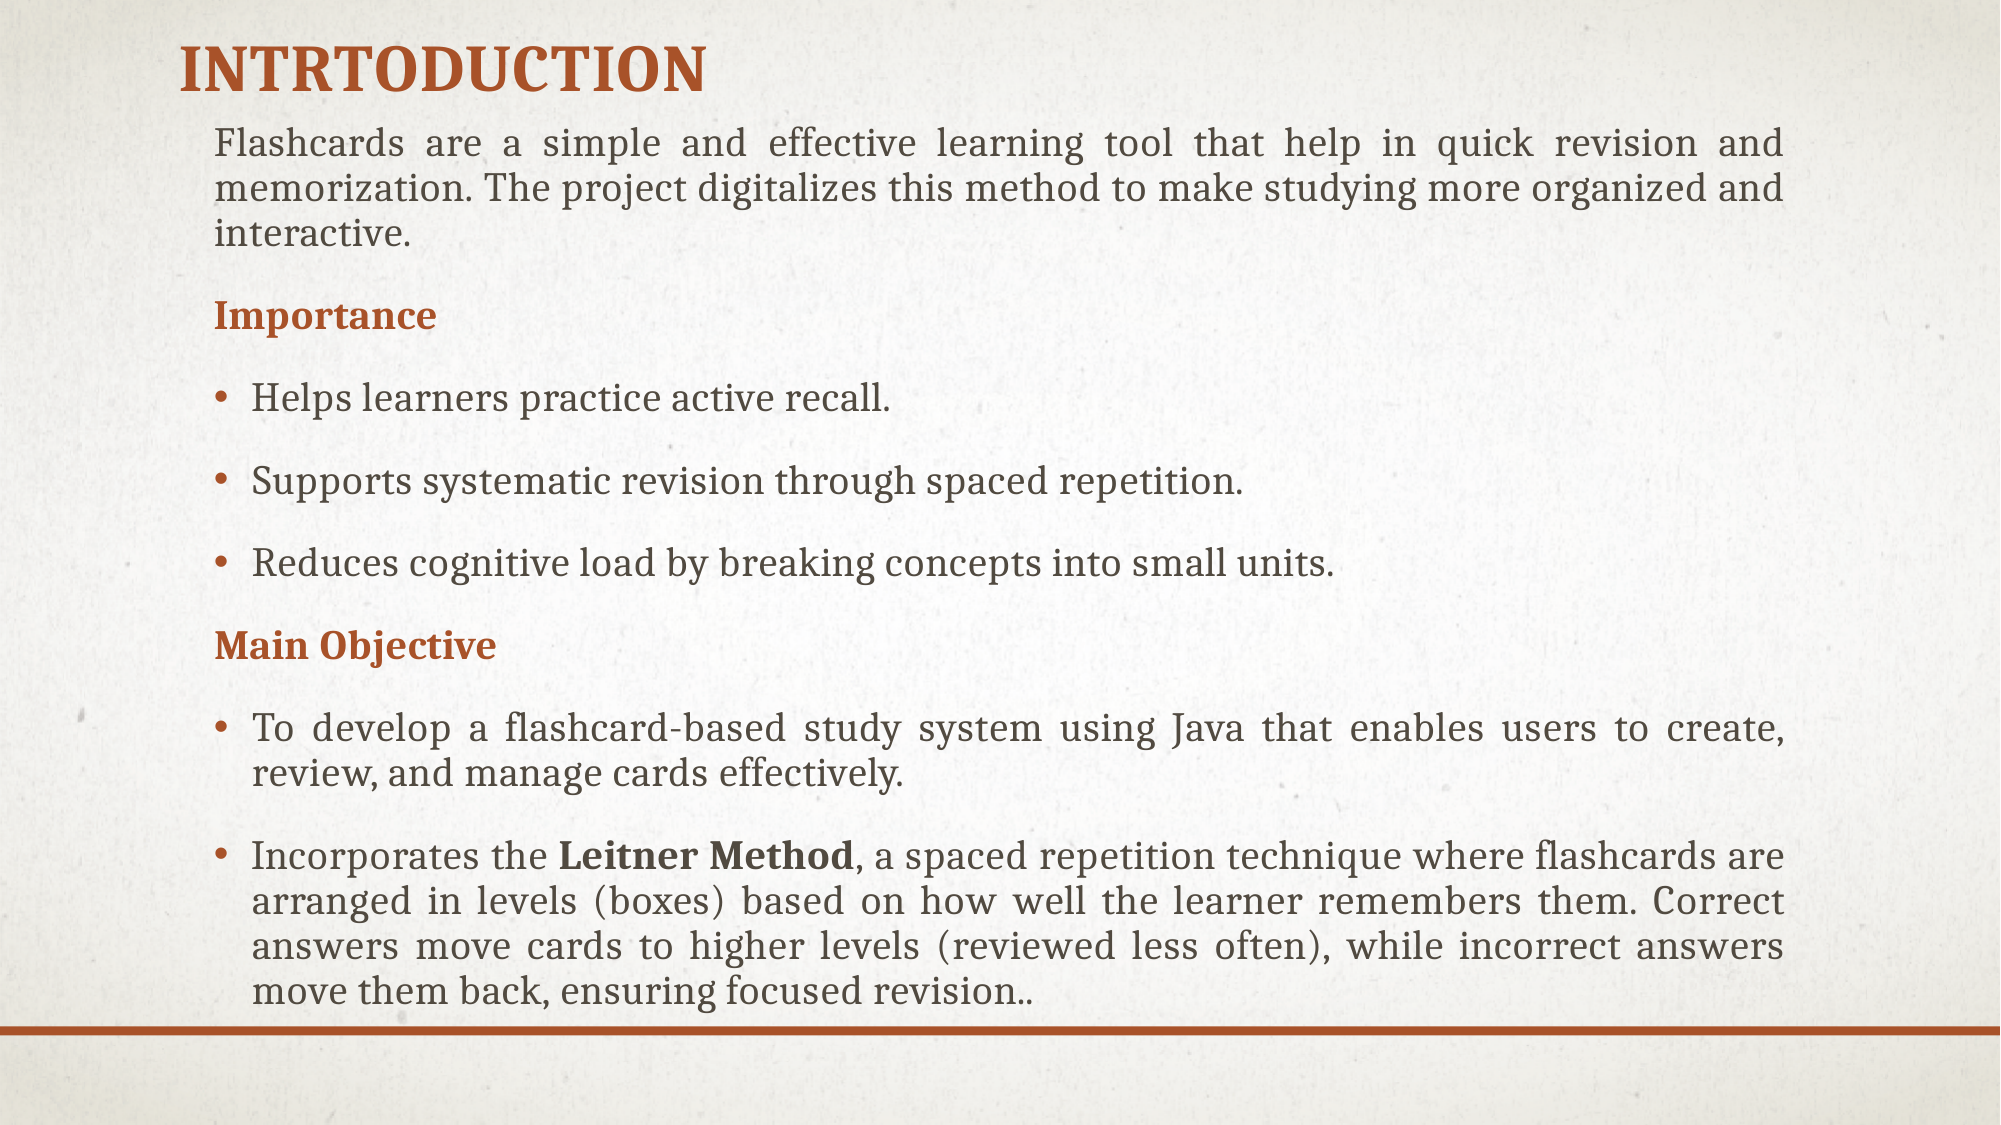

# INTRTODUCTION
Flashcards are a simple and effective learning tool that help in quick revision and memorization. The project digitalizes this method to make studying more organized and interactive.
Importance
Helps learners practice active recall.
Supports systematic revision through spaced repetition.
Reduces cognitive load by breaking concepts into small units.
Main Objective
To develop a flashcard-based study system using Java that enables users to create, review, and manage cards effectively.
Incorporates the Leitner Method, a spaced repetition technique where flashcards are arranged in levels (boxes) based on how well the learner remembers them. Correct answers move cards to higher levels (reviewed less often), while incorrect answers move them back, ensuring focused revision..